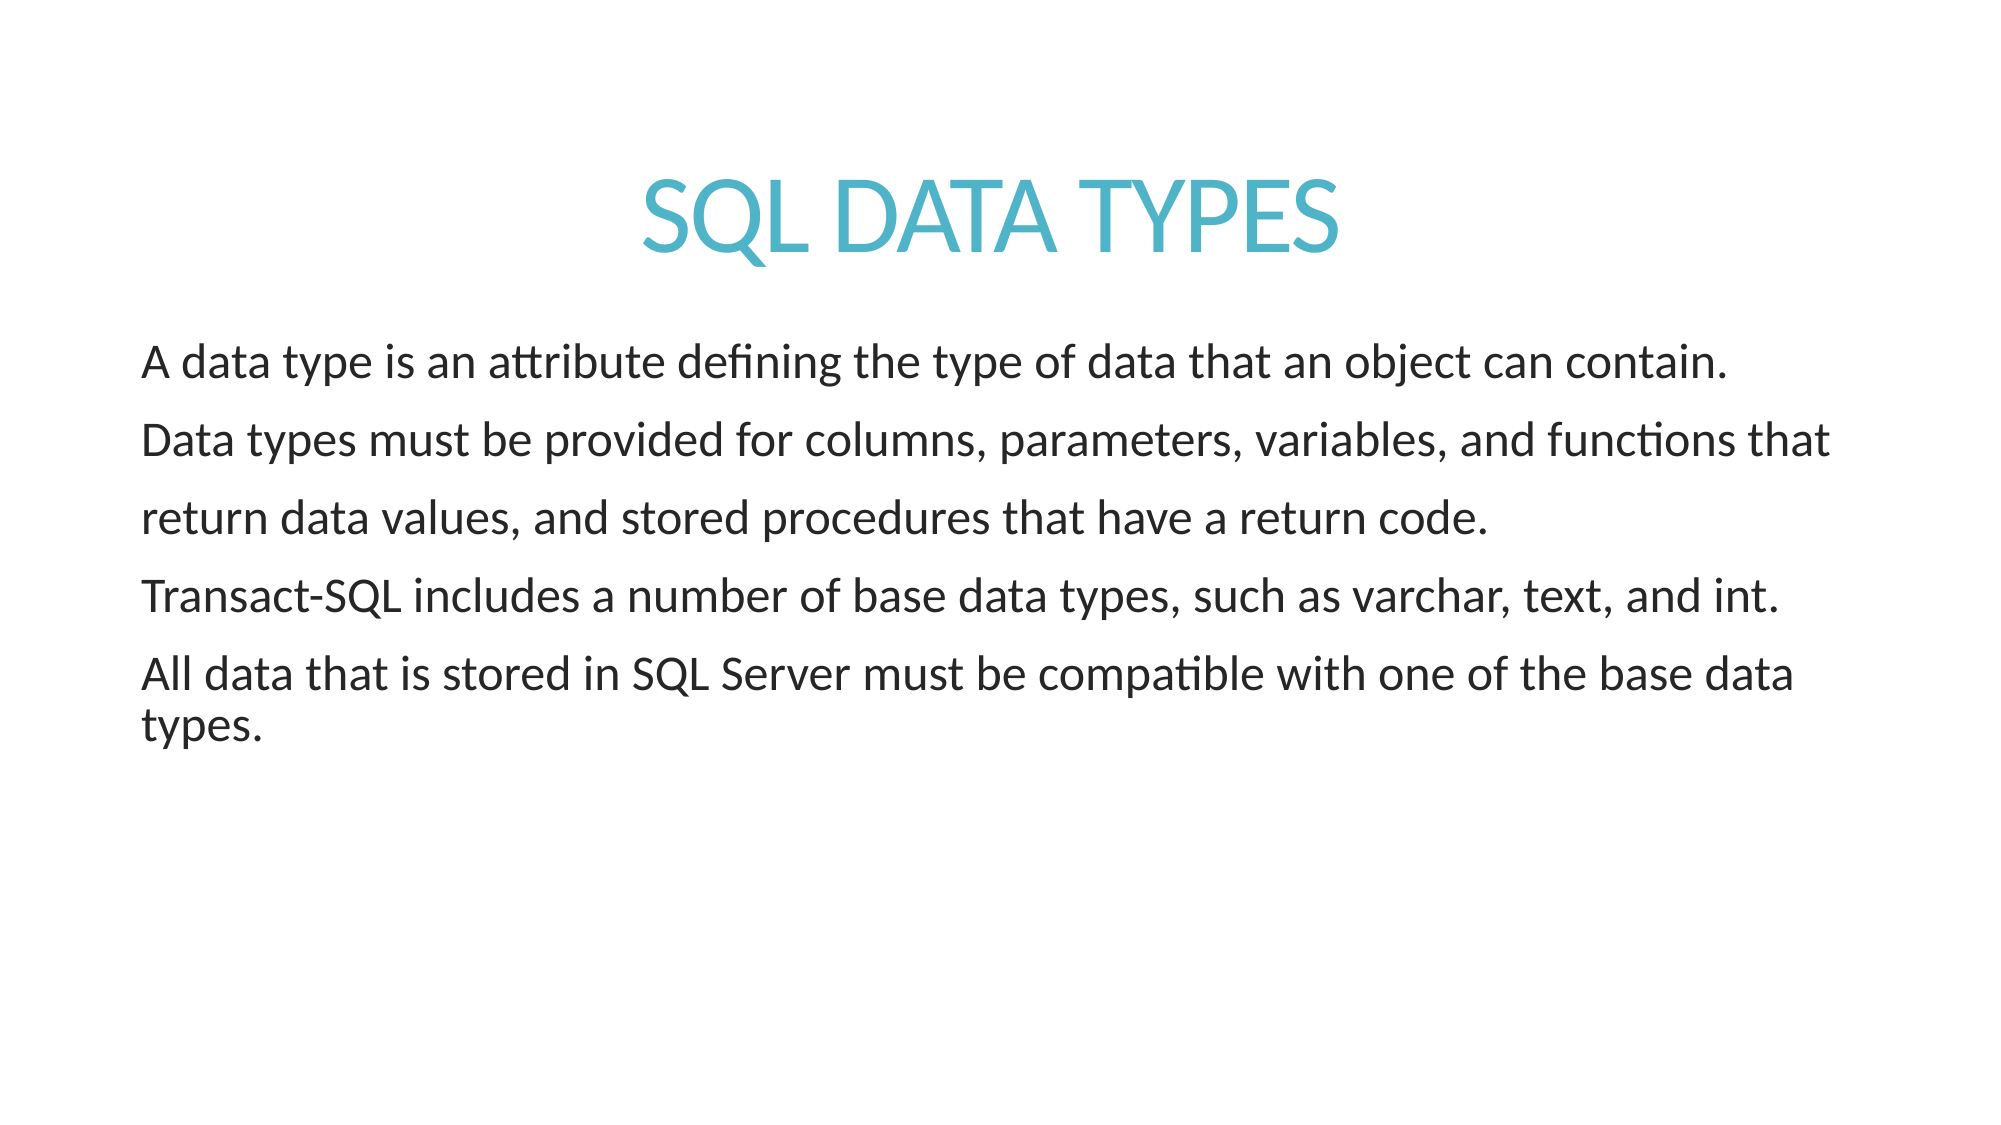

# SQL DATA TYPES
A data type is an attribute defining the type of data that an object can contain.
Data types must be provided for columns, parameters, variables, and functions that
return data values, and stored procedures that have a return code.
Transact-SQL includes a number of base data types, such as varchar, text, and int.
All data that is stored in SQL Server must be compatible with one of the base data types.